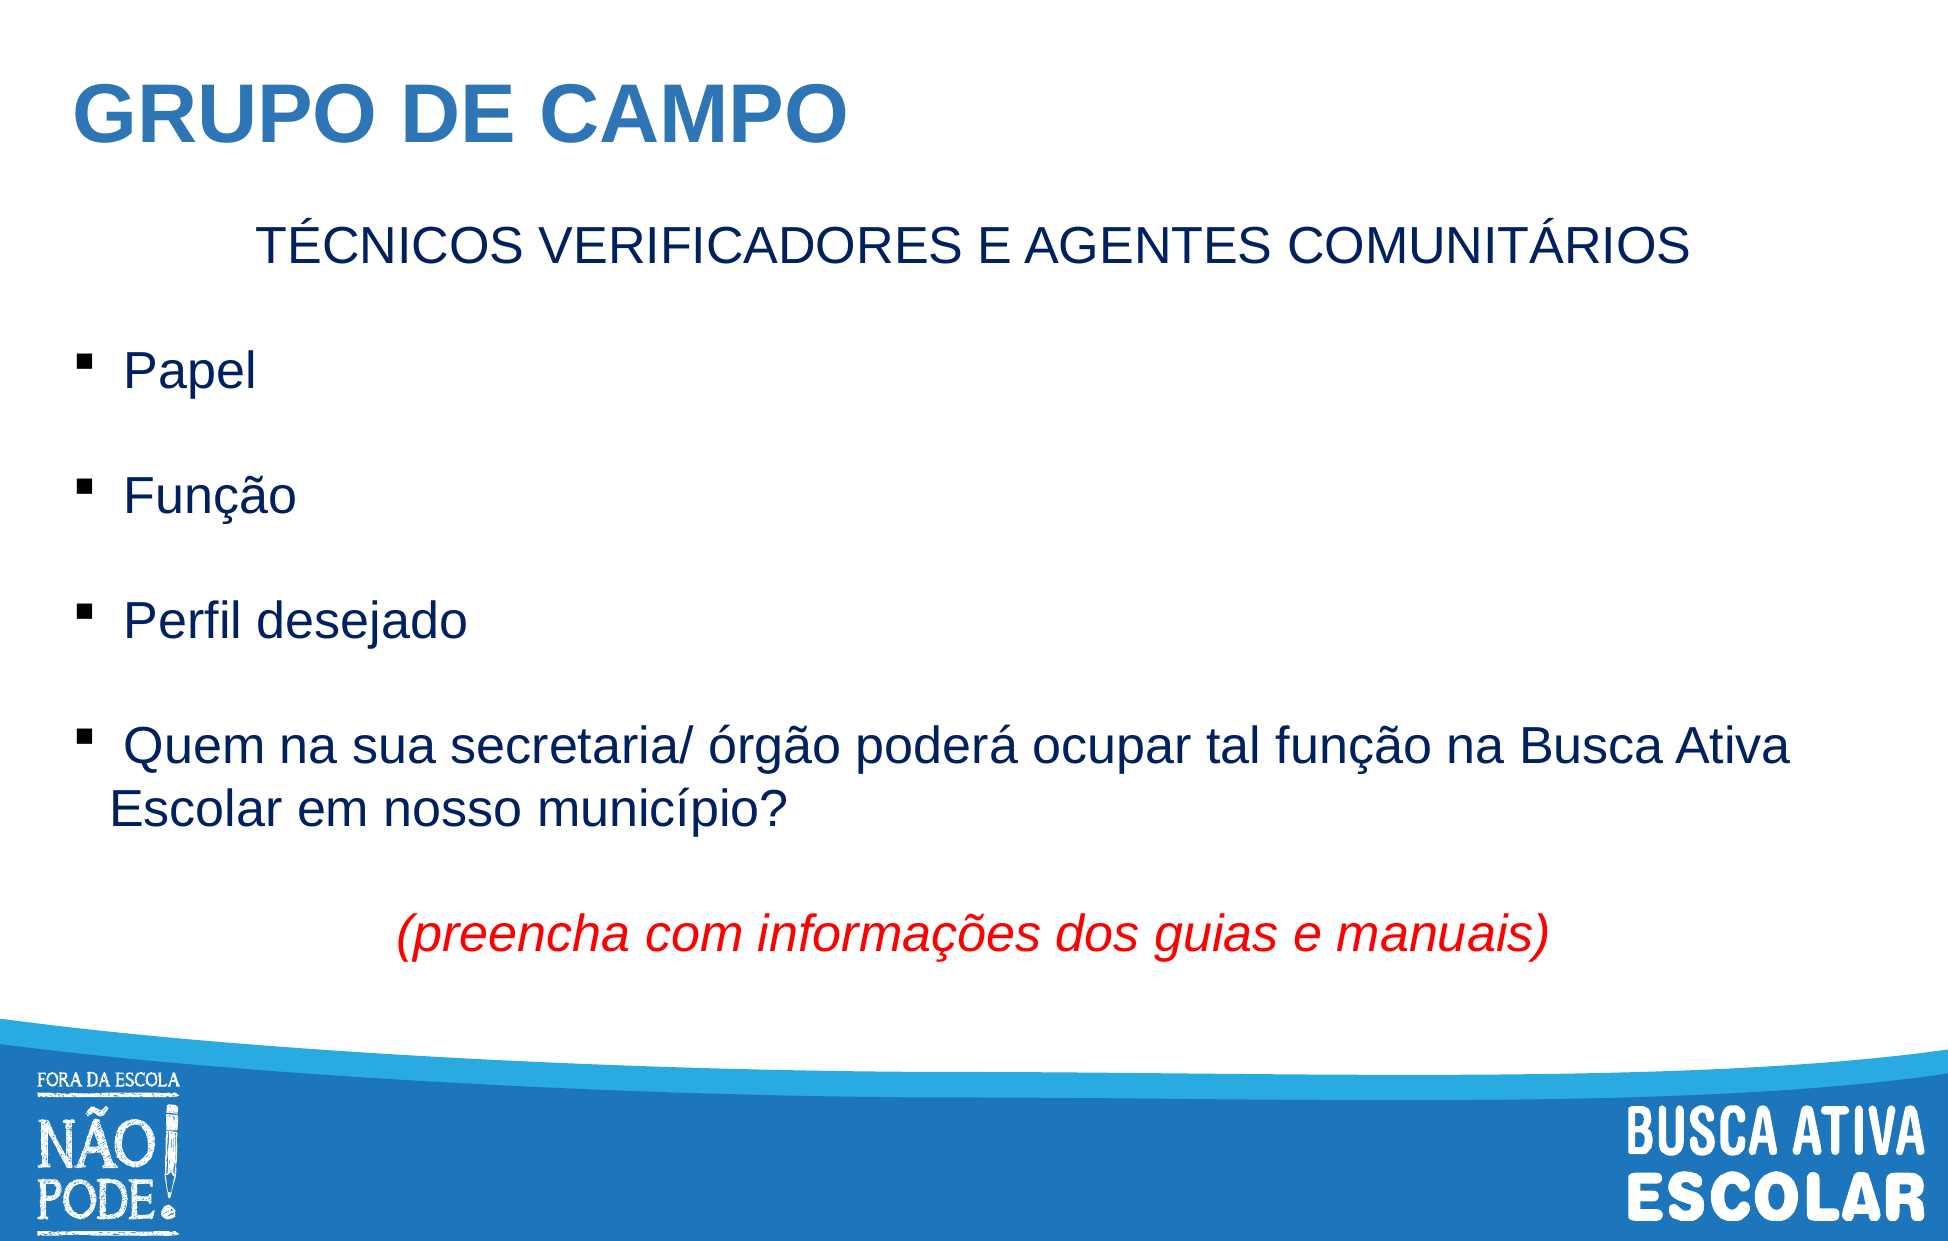

# GRUPO DE CAMPO
TÉCNICOS VERIFICADORES E AGENTES COMUNITÁRIOS

 Papel

 Função

 Perfil desejado

 Quem na sua secretaria/ órgão poderá ocupar tal função na Busca Ativa Escolar em nosso município?

(preencha com informações dos guias e manuais)